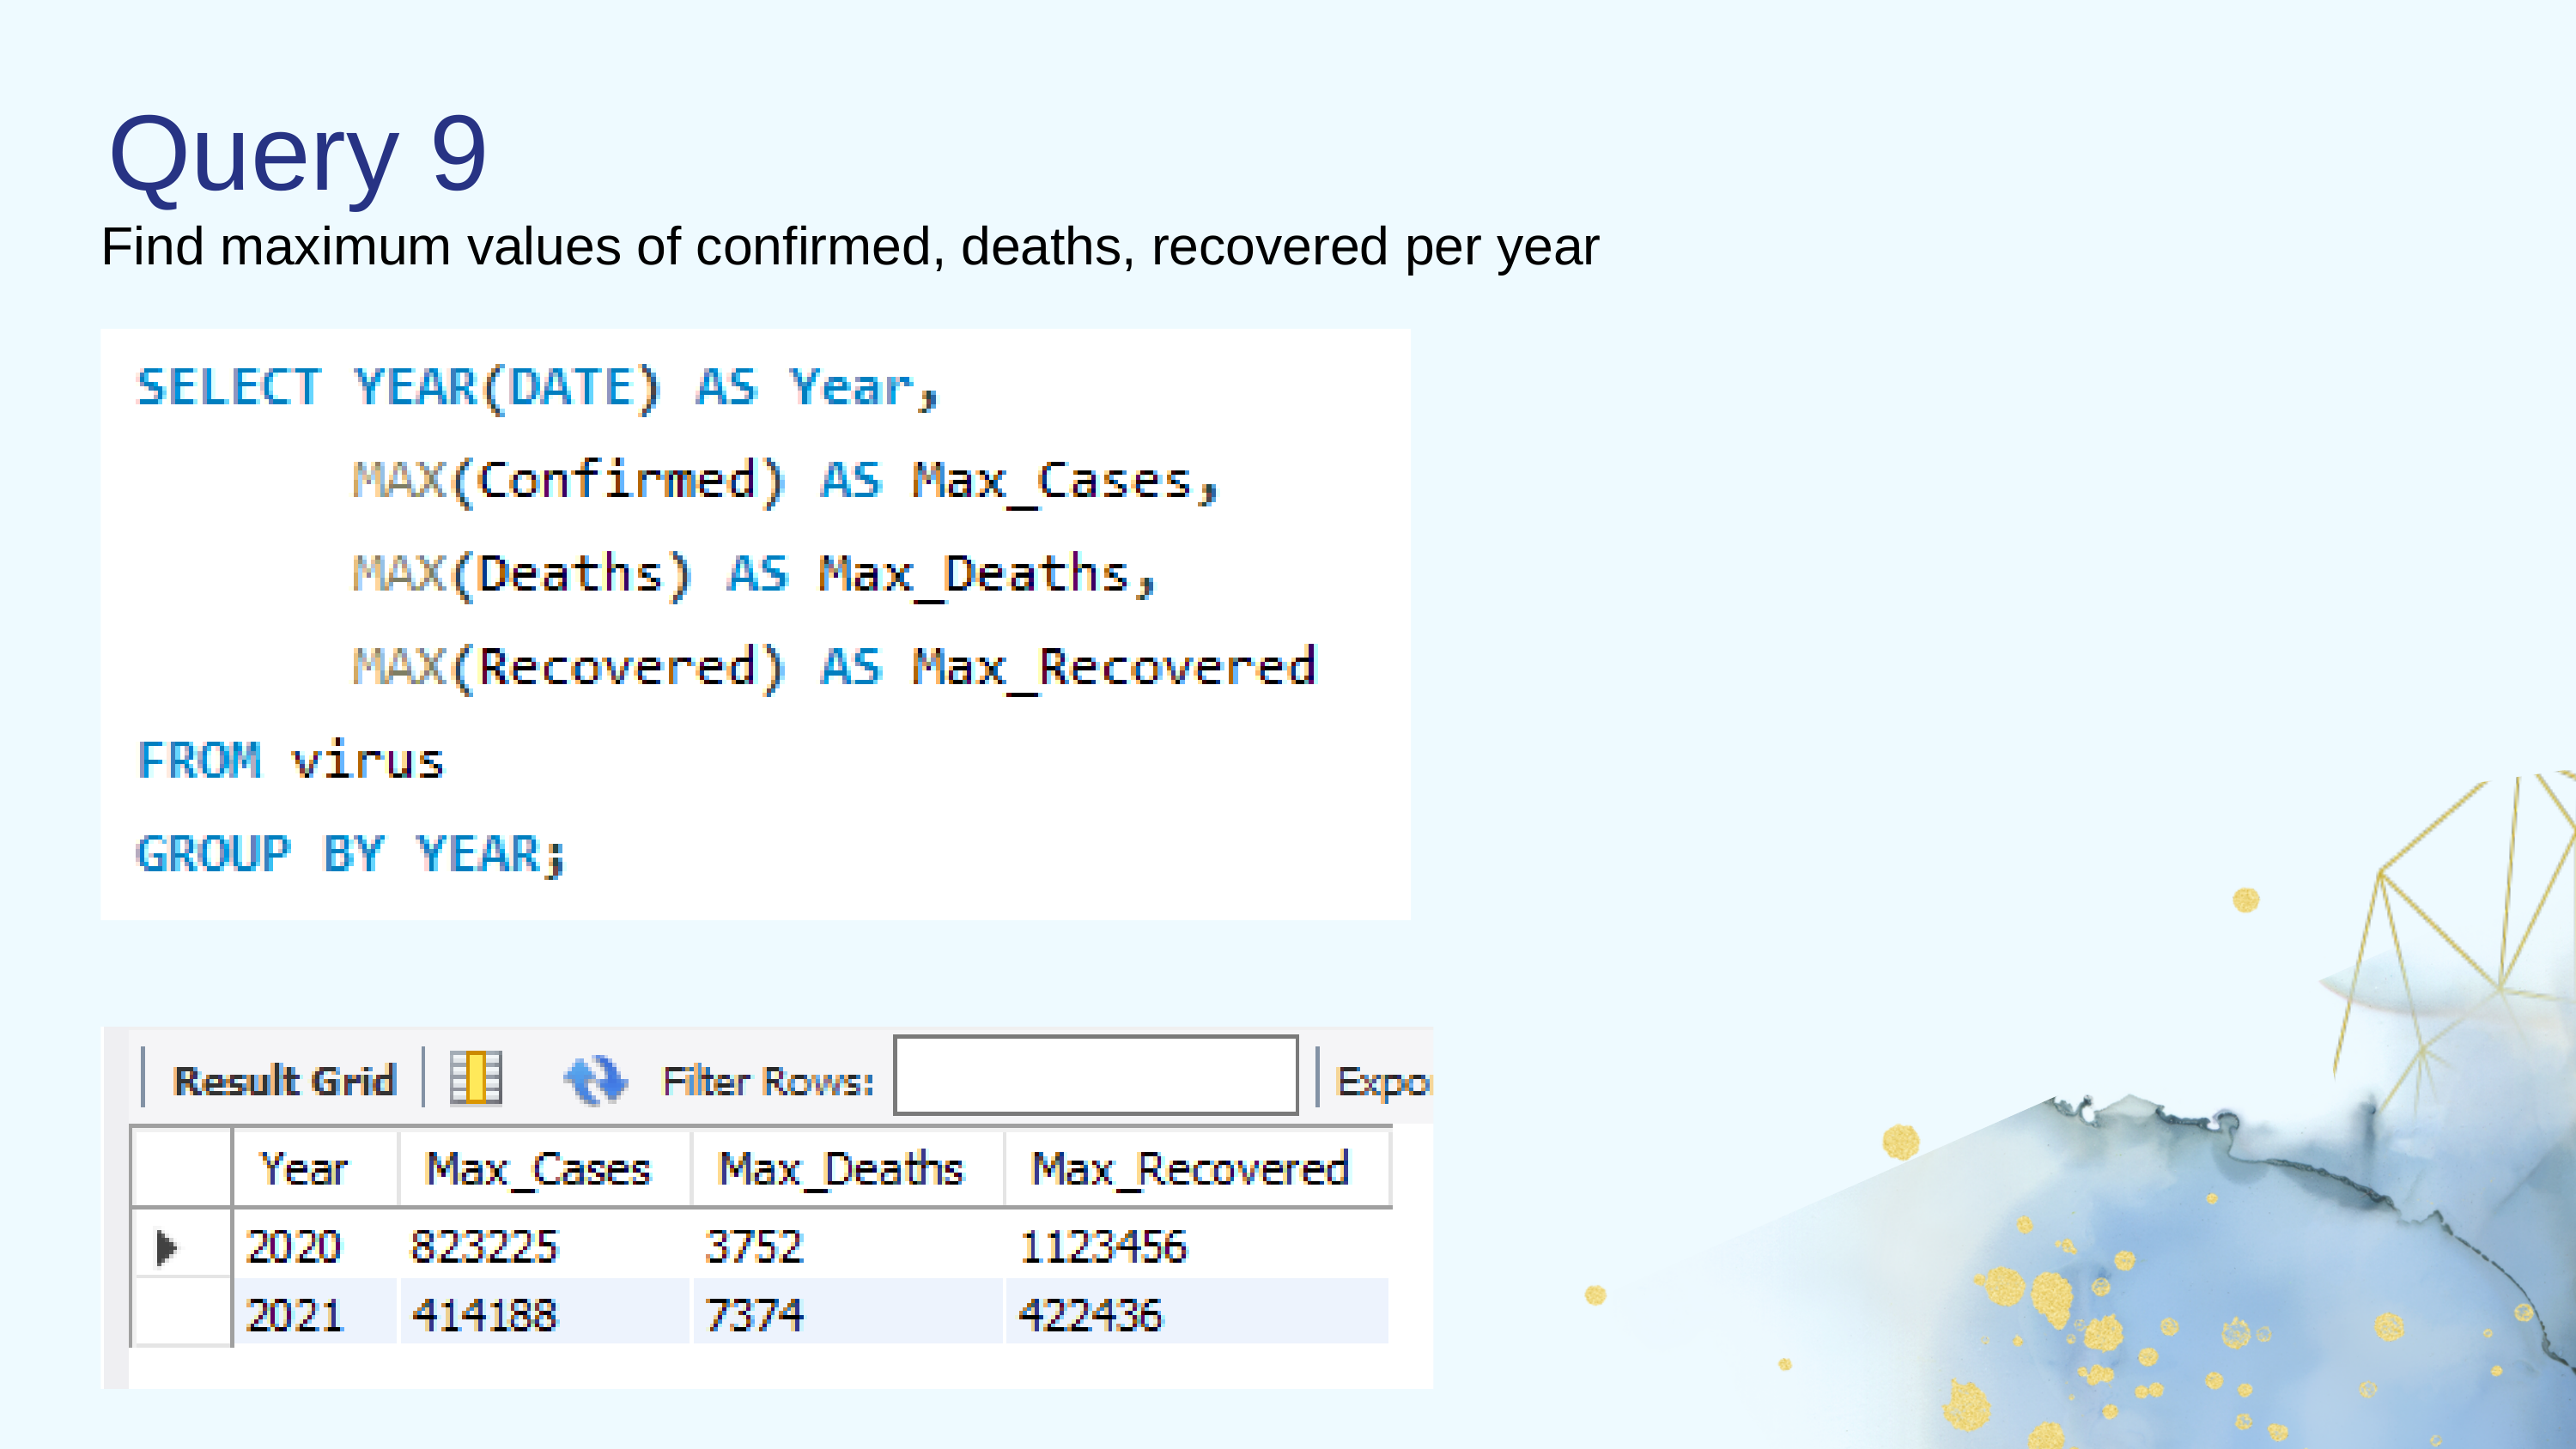

Query 9
Find maximum values of confirmed, deaths, recovered per year